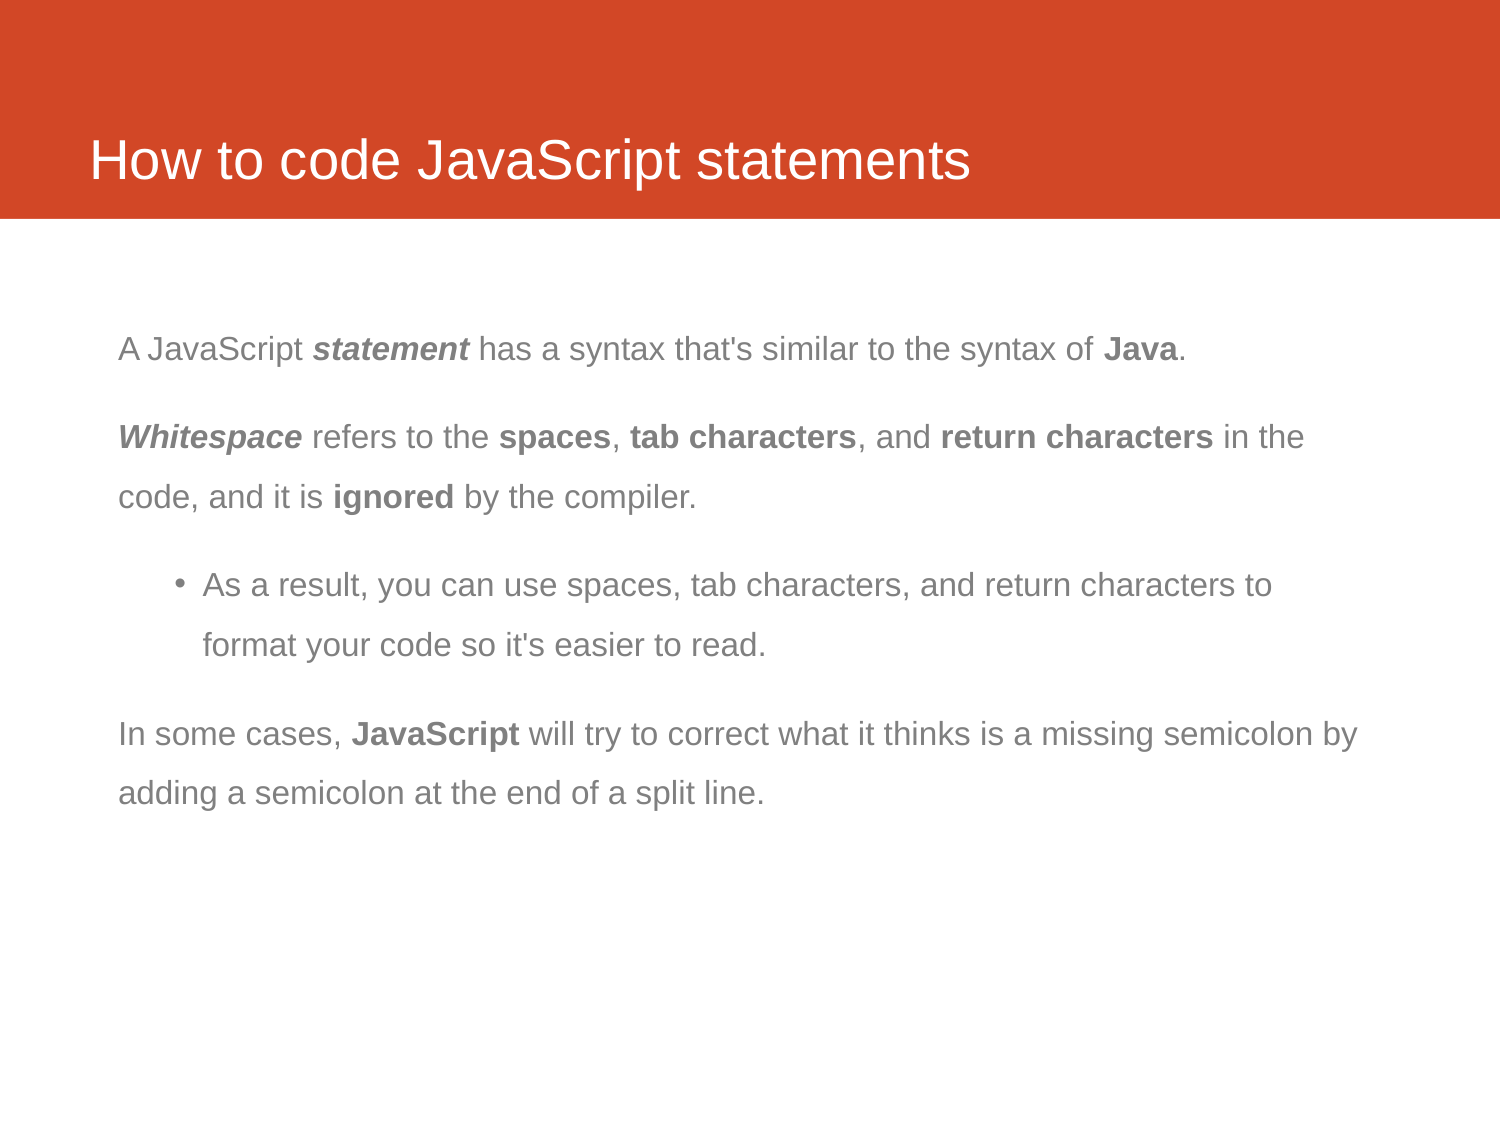

# How to code JavaScript statements
A JavaScript statement has a syntax that's similar to the syntax of Java.
Whitespace refers to the spaces, tab characters, and return characters in the code, and it is ignored by the compiler.
As a result, you can use spaces, tab characters, and return characters to format your code so it's easier to read.
In some cases, JavaScript will try to correct what it thinks is a missing semicolon by adding a semicolon at the end of a split line.